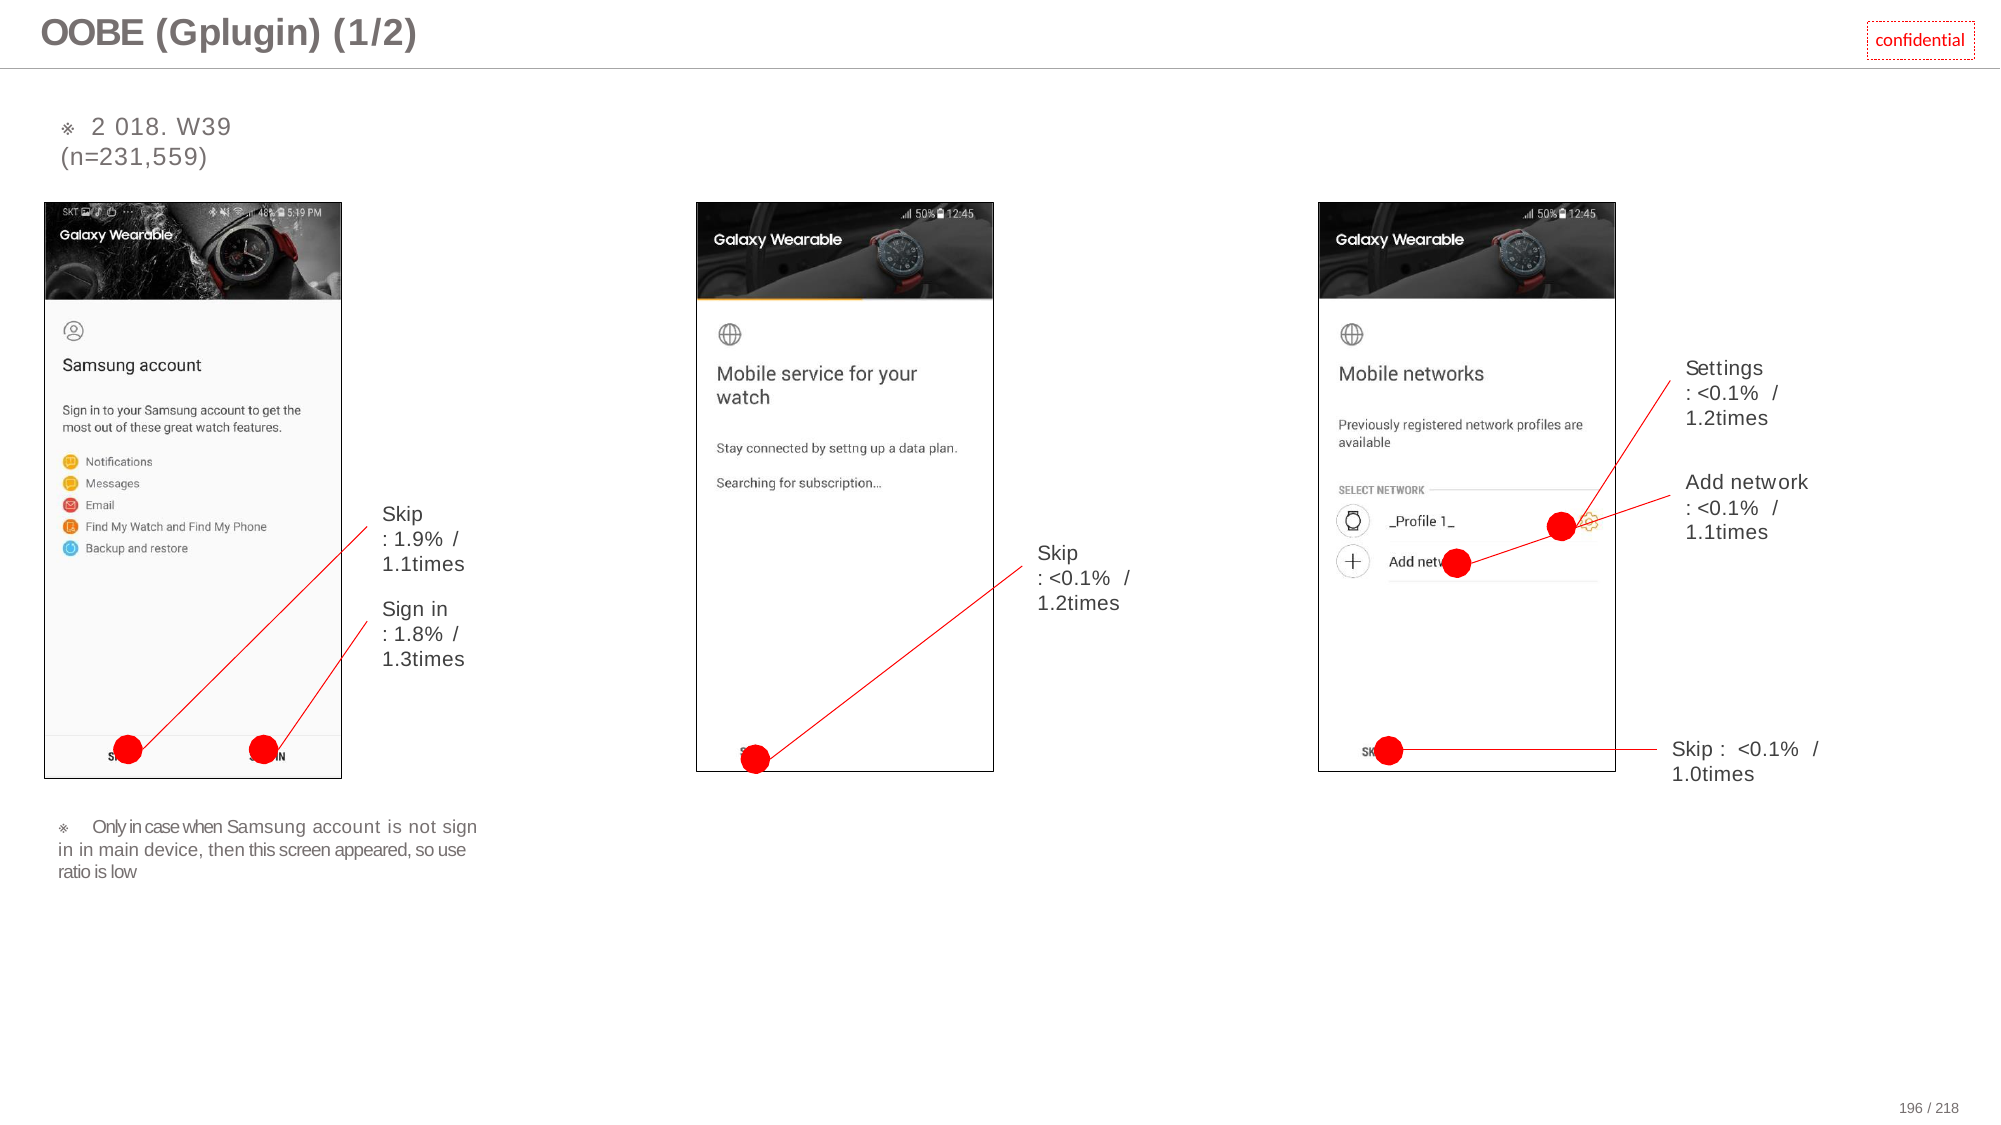

# OOBE (Gplugin) (1/2)
confidential
※2018. W39 (n=231,559)

Settings
: <0.1% / 1.2times

Add network
: <0.1% / 1.1times

Skip
: 1.9% / 1.1times

Skip
: <0.1% / 1.2times

Sign in
: 1.8% / 1.3times

Skip :  <0.1% / 1.0times

※ Only in case when Samsung account is not sign in in main device, then this screen appeared, so use ratio is low
196 / 218